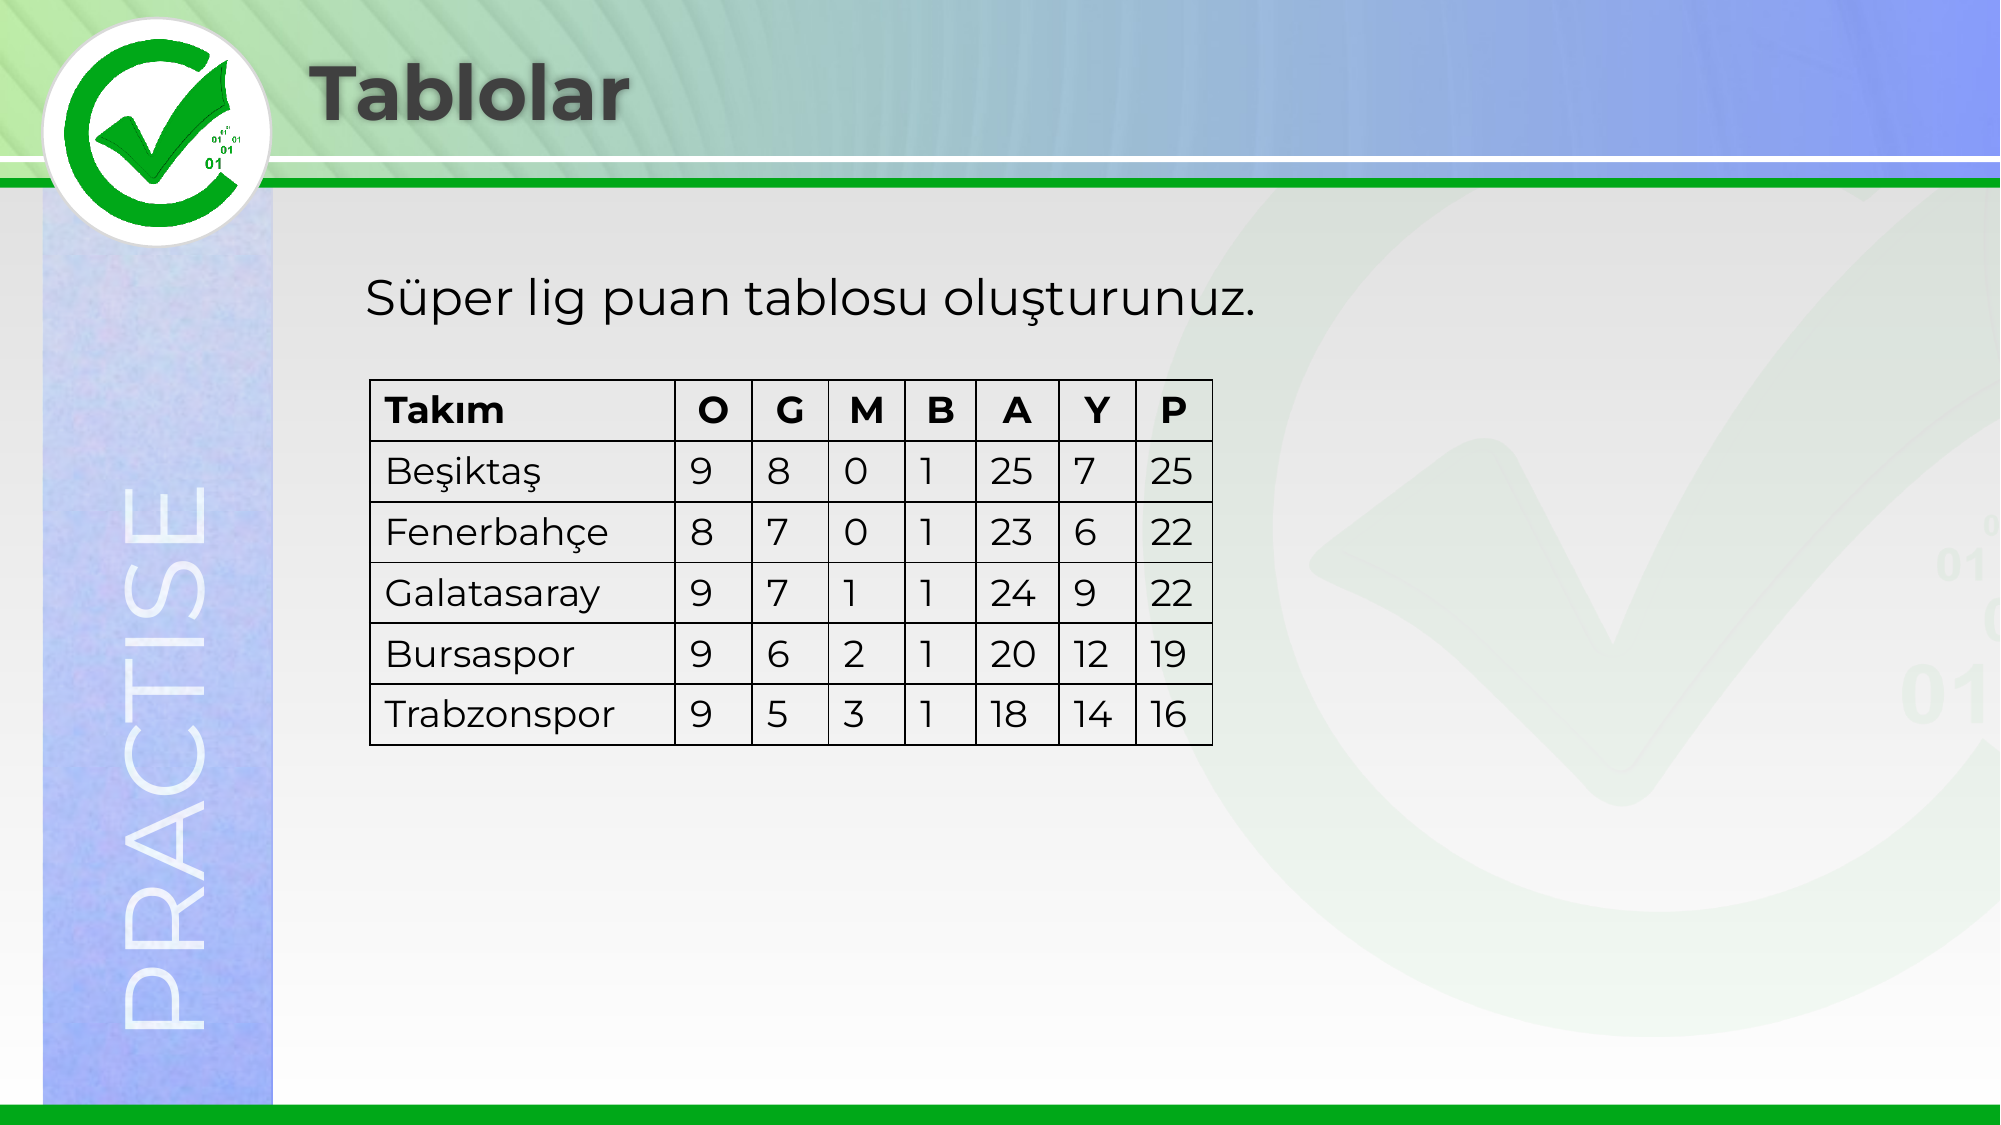

Tablolar
Süper lig puan tablosu oluşturunuz.
| Takım | O | G | M | B | A | Y | P |
| --- | --- | --- | --- | --- | --- | --- | --- |
| Beşiktaş | 9 | 8 | 0 | 1 | 25 | 7 | 25 |
| Fenerbahçe | 8 | 7 | 0 | 1 | 23 | 6 | 22 |
| Galatasaray | 9 | 7 | 1 | 1 | 24 | 9 | 22 |
| Bursaspor | 9 | 6 | 2 | 1 | 20 | 12 | 19 |
| Trabzonspor | 9 | 5 | 3 | 1 | 18 | 14 | 16 |